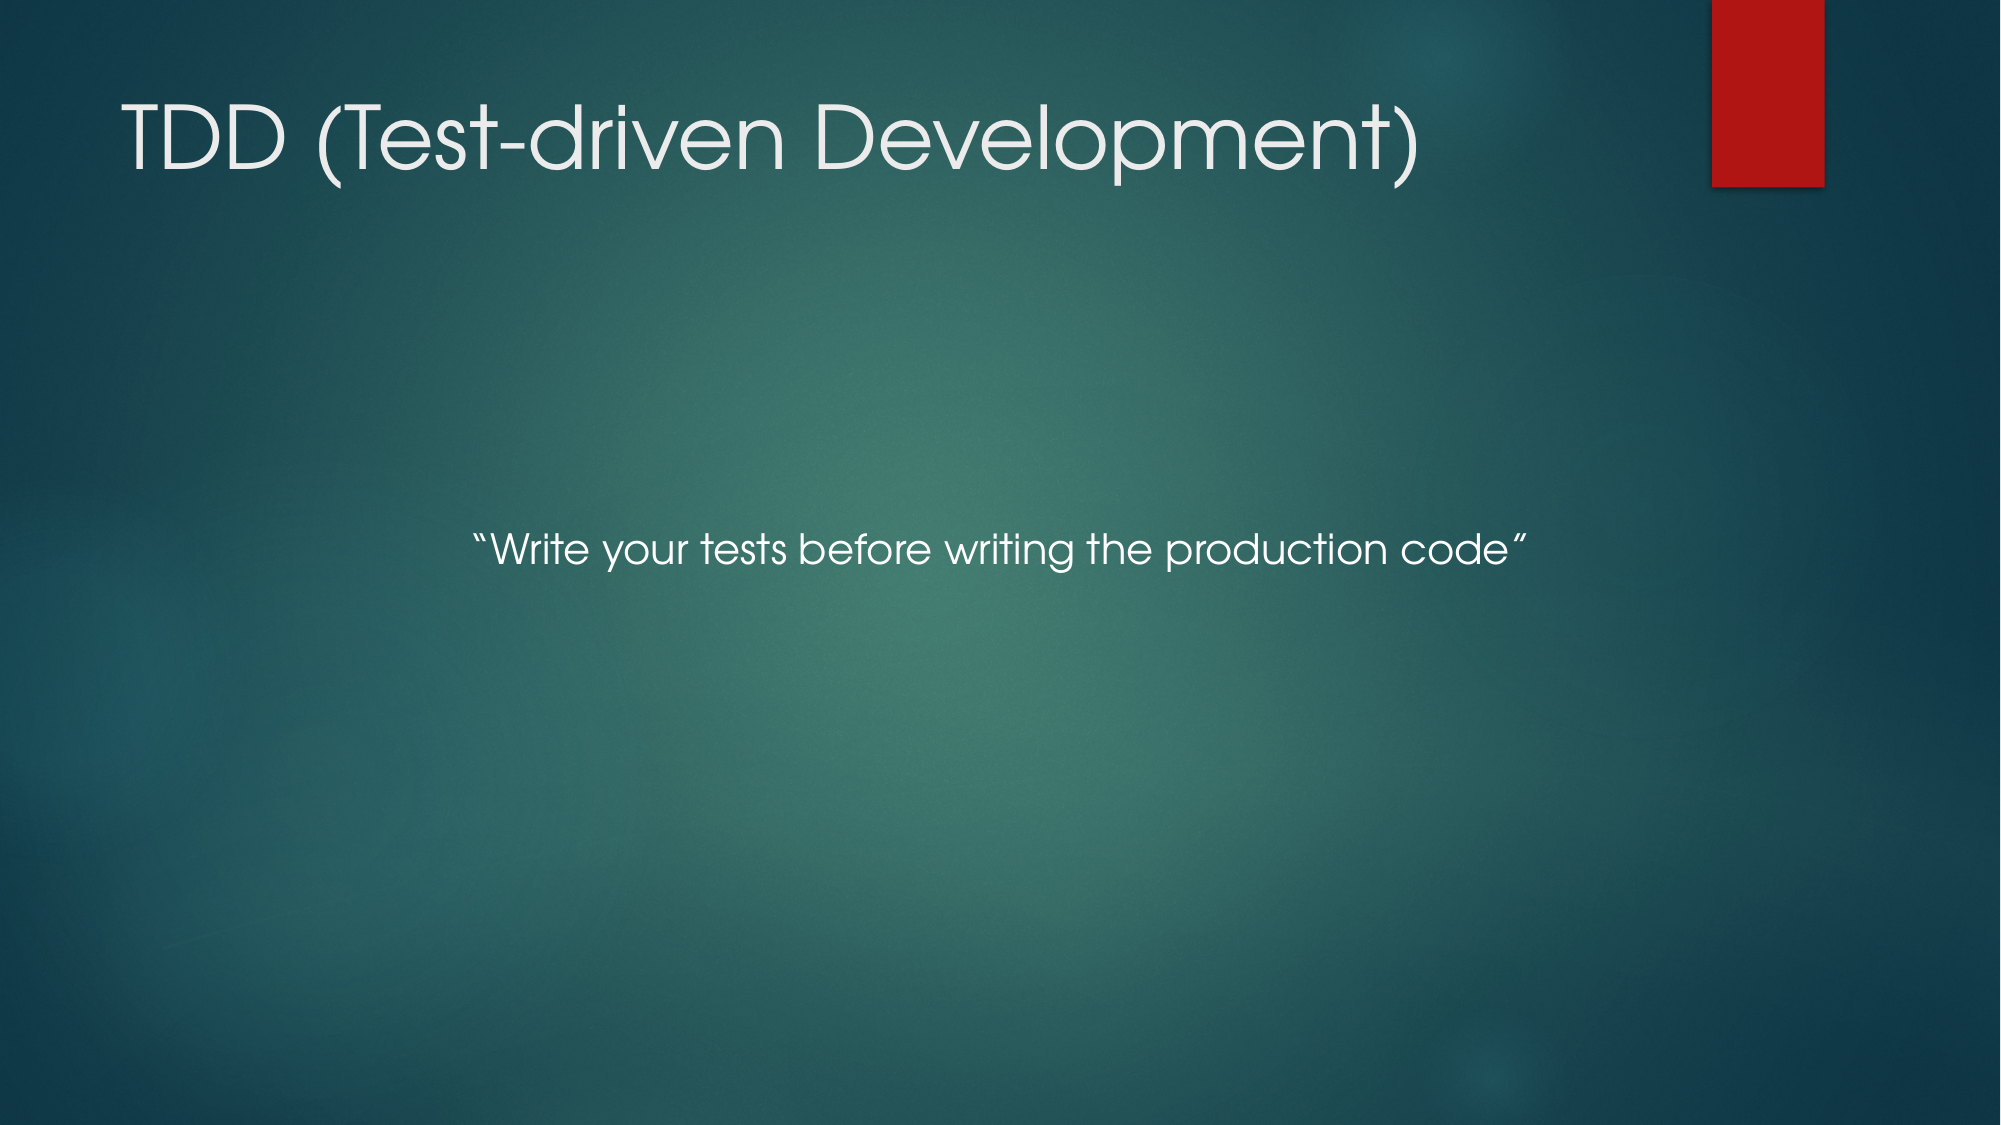

# TDD (Test-driven Development)
“Write your tests before writing the production code”